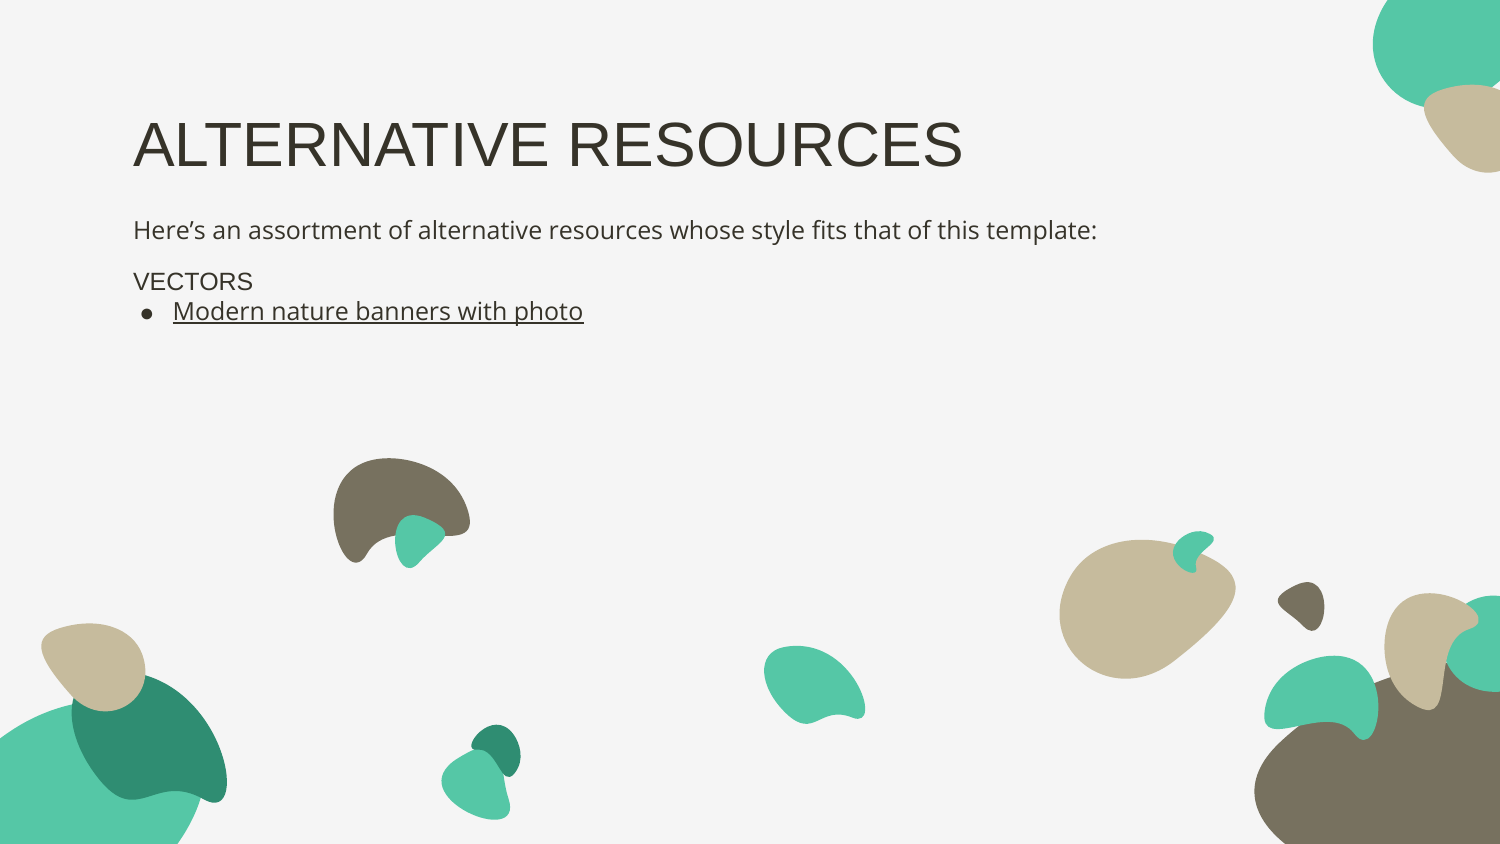

# ALTERNATIVE RESOURCES
Here’s an assortment of alternative resources whose style fits that of this template:
VECTORS
Modern nature banners with photo